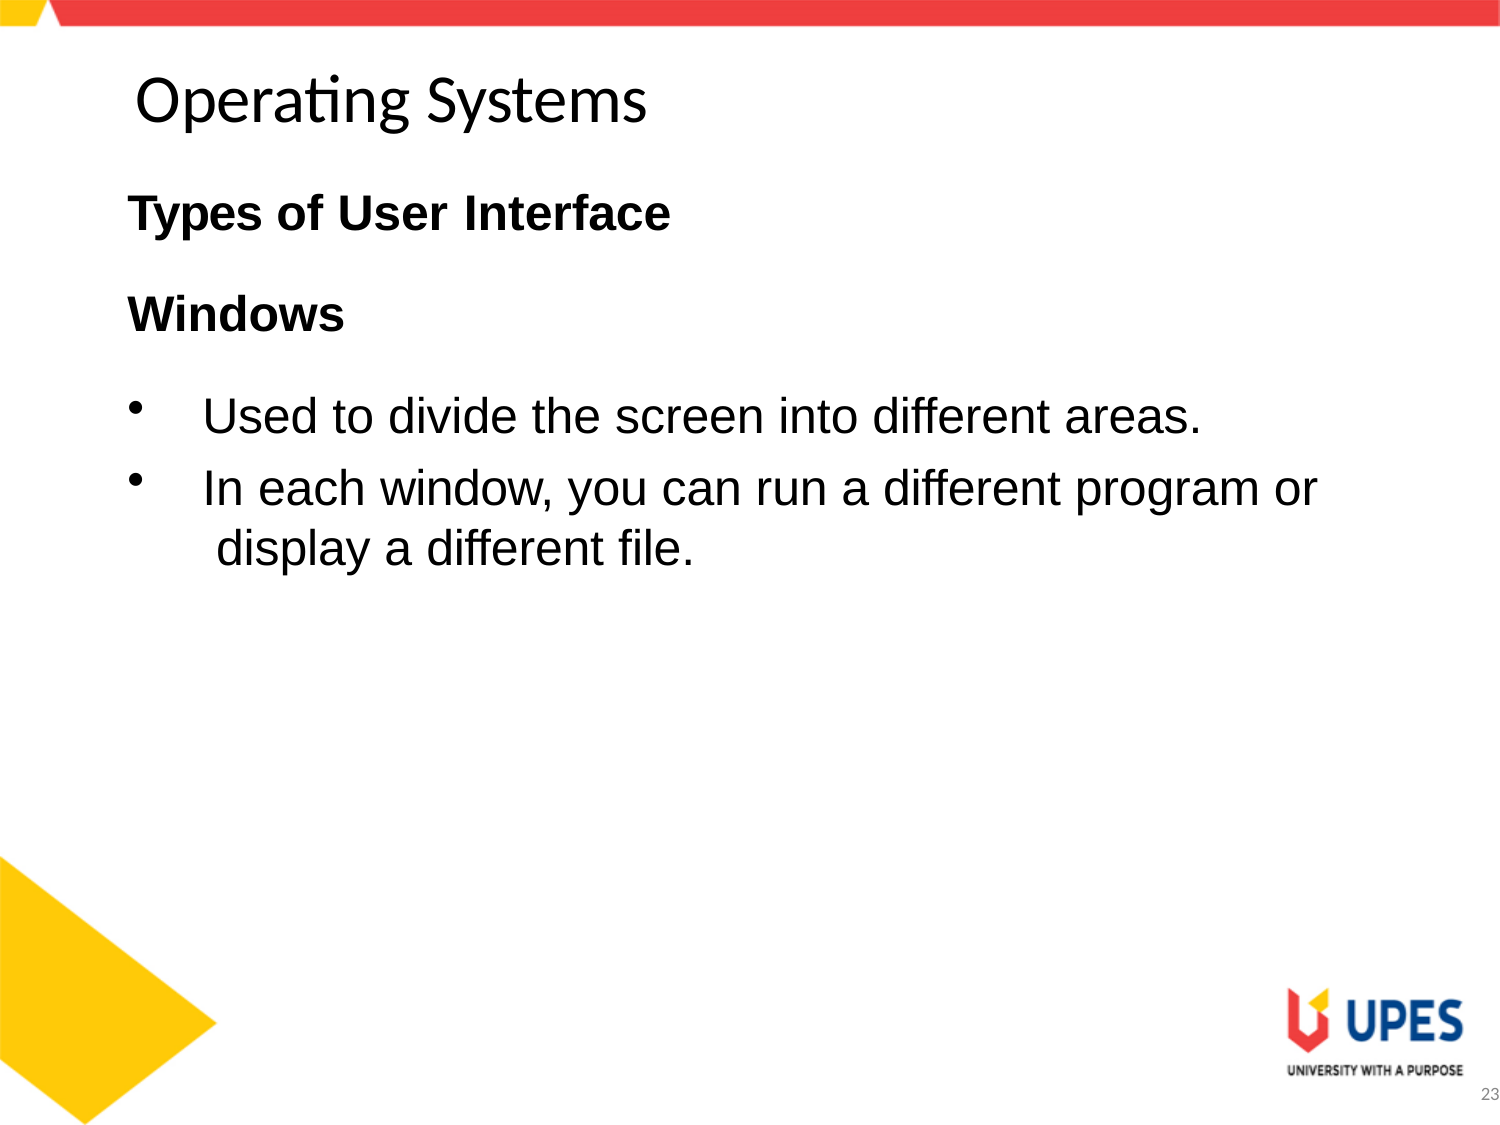

# Operating Systems
Types of User Interface
Windows
Used to divide the screen into different areas.
In each window, you can run a different program or  display a different file.
23